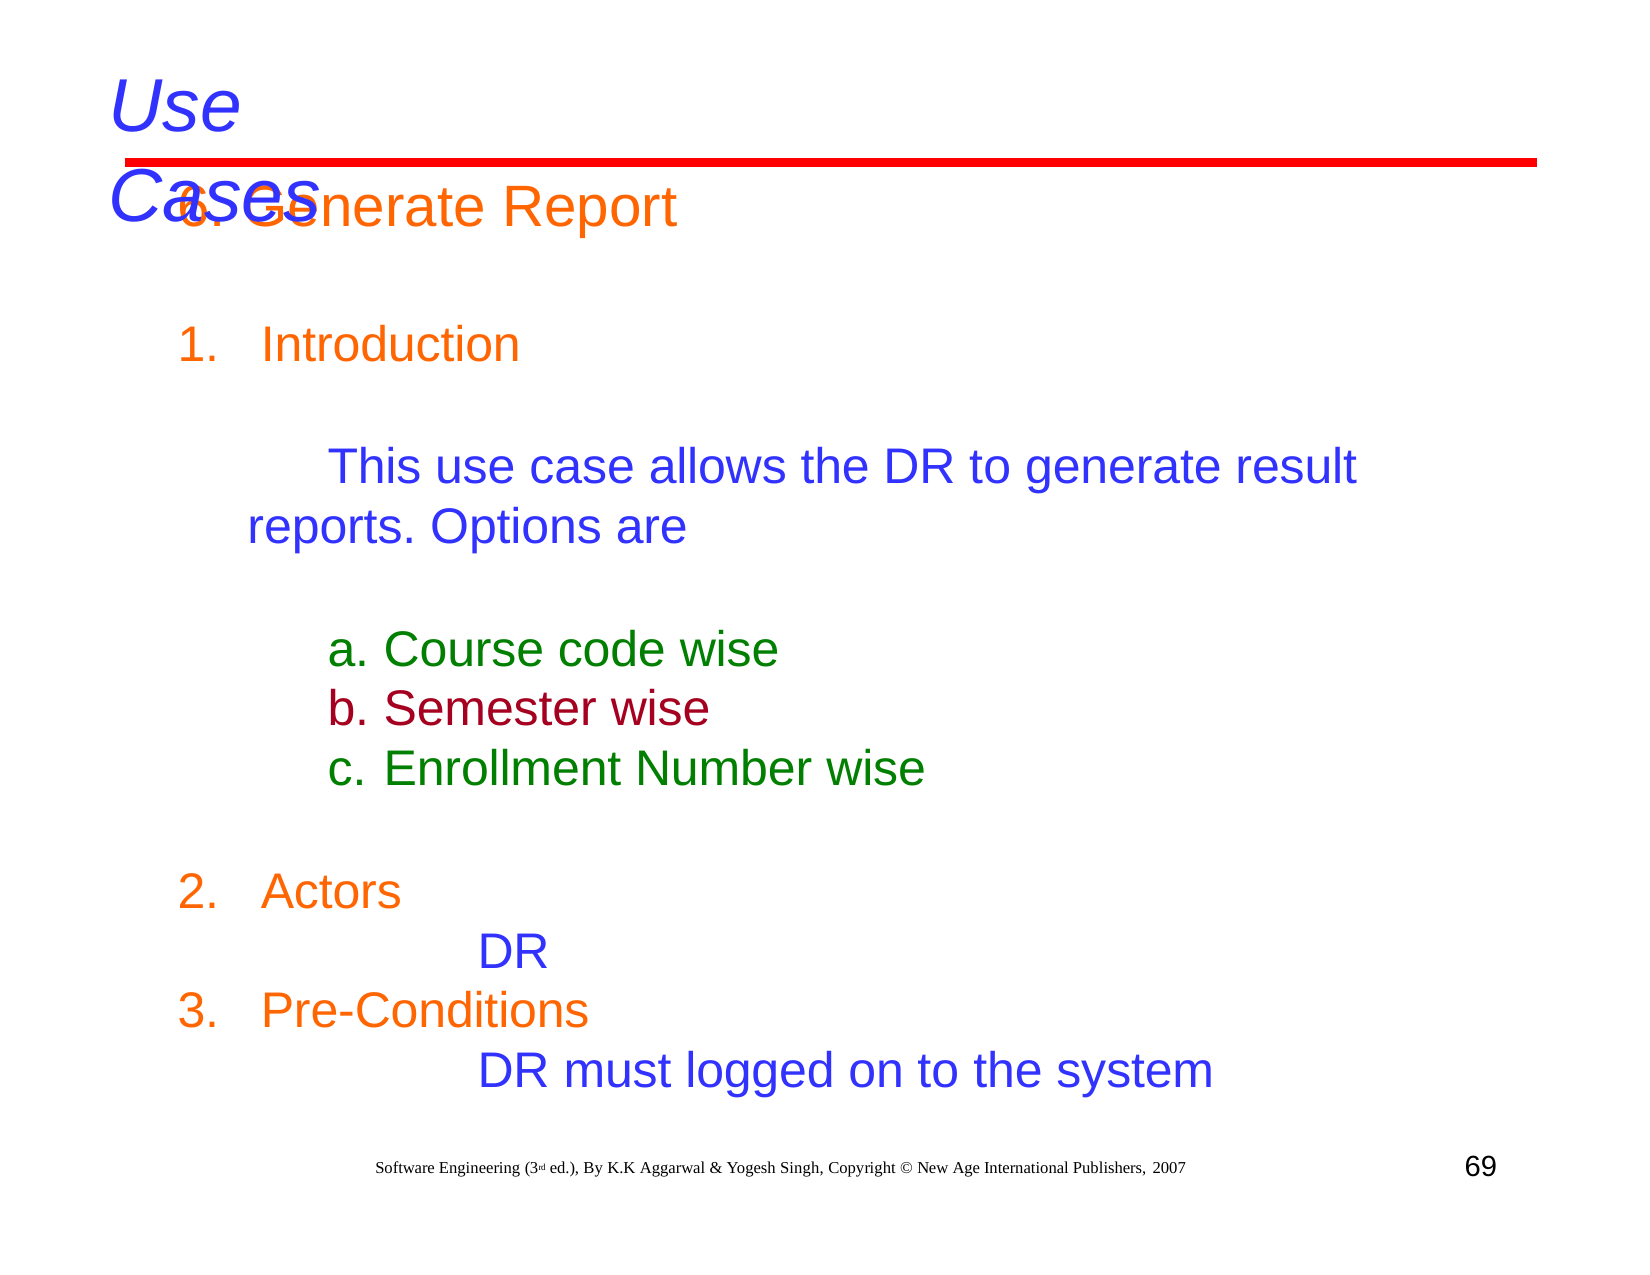

# Use Cases

Generate Report

Introduction

This use case allows the DR to generate result  reports. Options are

Course code wise
Semester wise
Enrollment Number wise

Actors
DR
Pre-Conditions
DR must logged on to the system
69
Software Engineering (3rd  ed.), By K.K Aggarwal & Yogesh Singh, Copyright © New Age International Publishers, 2007